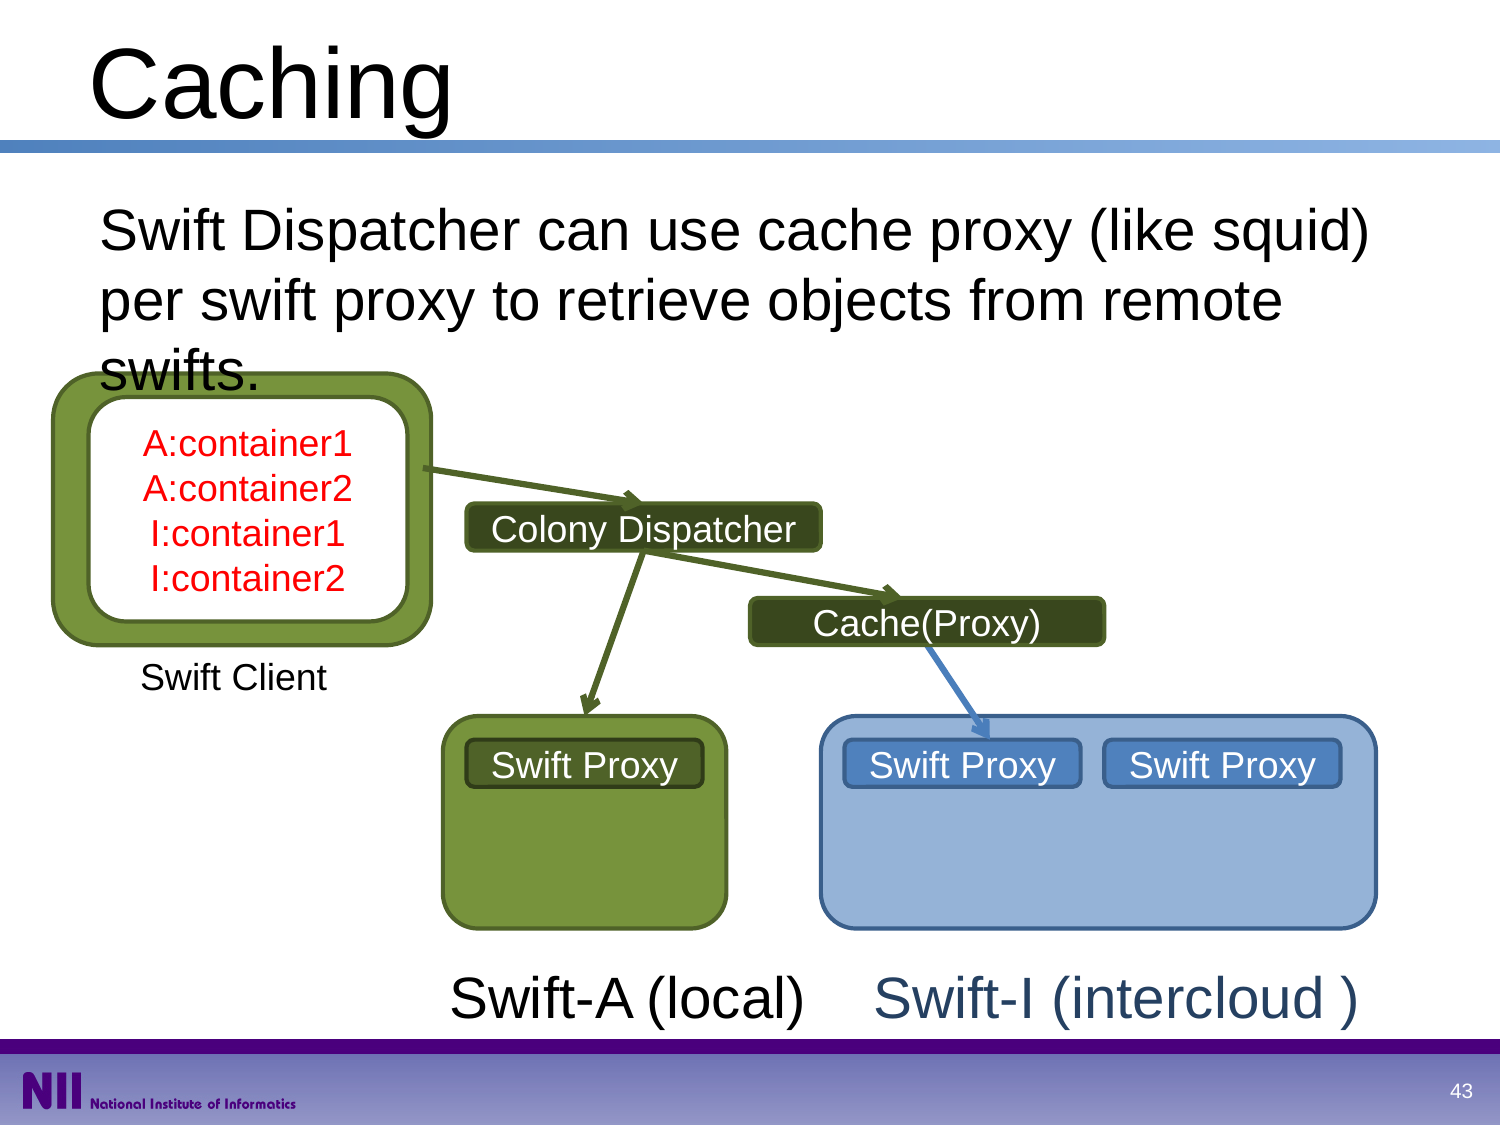

# Caching
Swift Dispatcher can use cache proxy (like squid) per swift proxy to retrieve objects from remote swifts.

A:container1
A:container2
I:container1
I:container2
Colony Dispatcher
Cache(Proxy)
Swift Client

Swift Proxy
Swift Proxy
Swift Proxy
Swift-A (local)
Swift-I (intercloud )
43